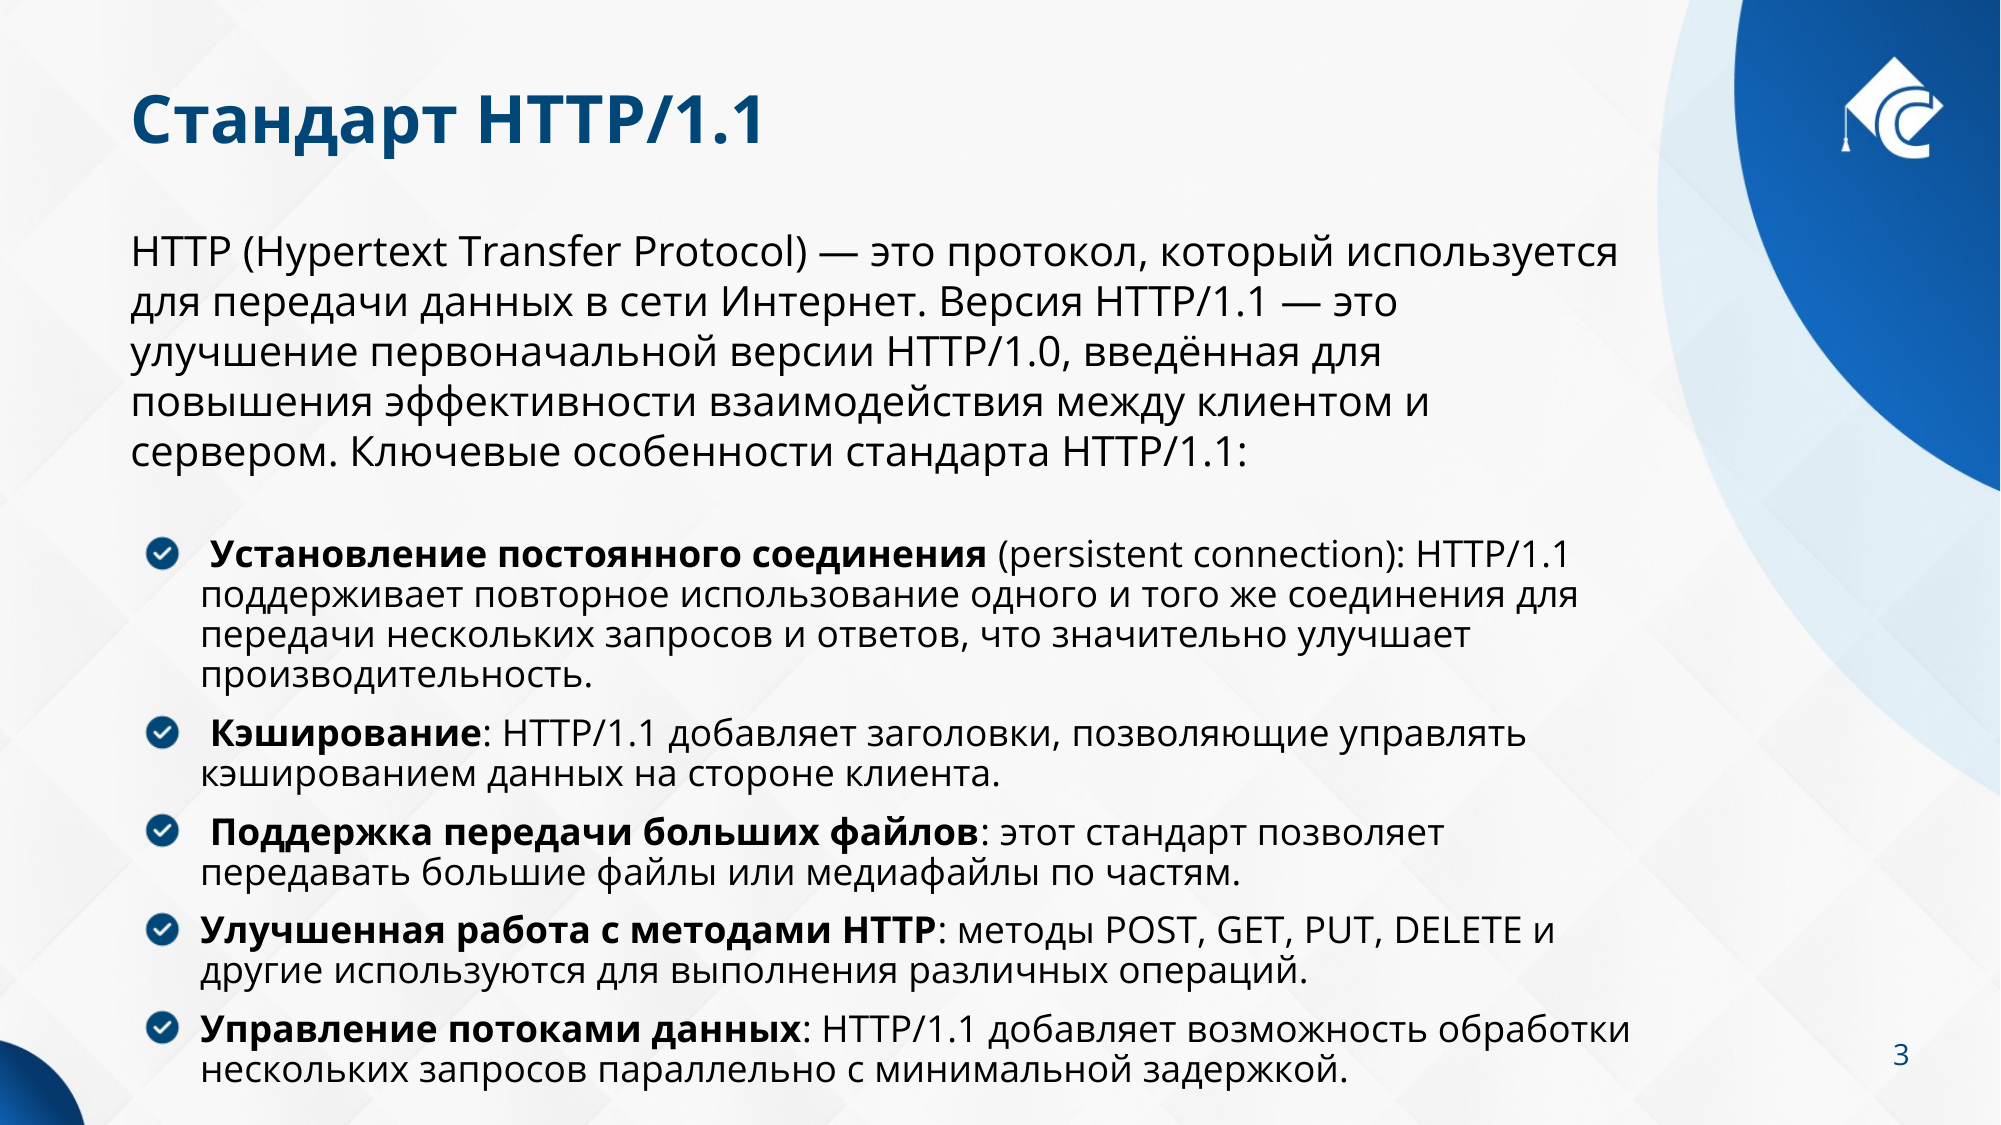

# Стандарт HTTP/1.1
HTTP (Hypertext Transfer Protocol) — это протокол, который используется для передачи данных в сети Интернет. Версия HTTP/1.1 — это улучшение первоначальной версии HTTP/1.0, введённая для повышения эффективности взаимодействия между клиентом и сервером. Ключевые особенности стандарта HTTP/1.1:
 Установление постоянного соединения (persistent connection): HTTP/1.1 поддерживает повторное использование одного и того же соединения для передачи нескольких запросов и ответов, что значительно улучшает производительность.
 Кэширование: HTTP/1.1 добавляет заголовки, позволяющие управлять кэшированием данных на стороне клиента.
 Поддержка передачи больших файлов: этот стандарт позволяет передавать большие файлы или медиафайлы по частям.
Улучшенная работа с методами HTTP: методы POST, GET, PUT, DELETE и другие используются для выполнения различных операций.
Управление потоками данных: HTTP/1.1 добавляет возможность обработки нескольких запросов параллельно с минимальной задержкой.
3